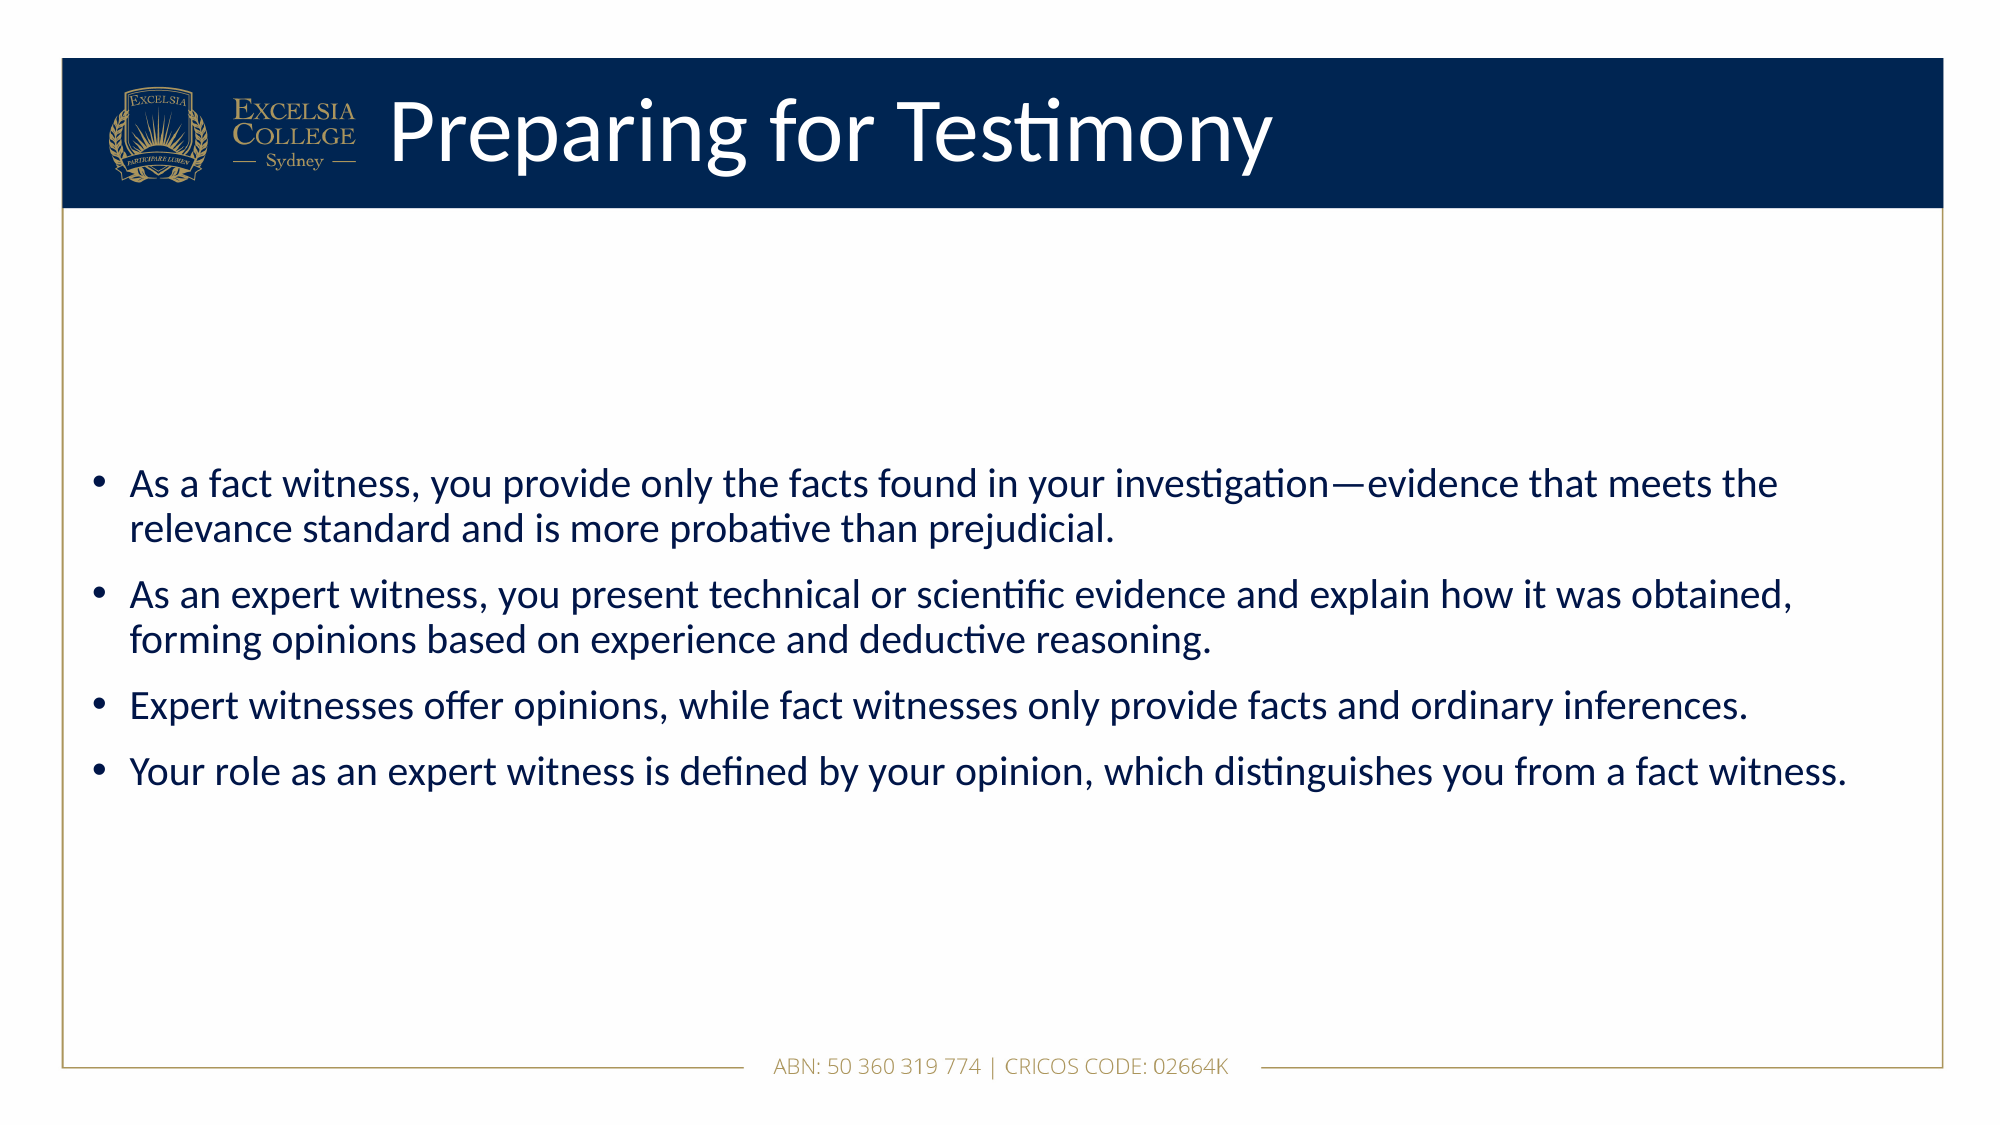

# Preparing for Testimony
As a fact witness, you provide only the facts found in your investigation—evidence that meets the relevance standard and is more probative than prejudicial.
As an expert witness, you present technical or scientific evidence and explain how it was obtained, forming opinions based on experience and deductive reasoning.
Expert witnesses offer opinions, while fact witnesses only provide facts and ordinary inferences.
Your role as an expert witness is defined by your opinion, which distinguishes you from a fact witness.